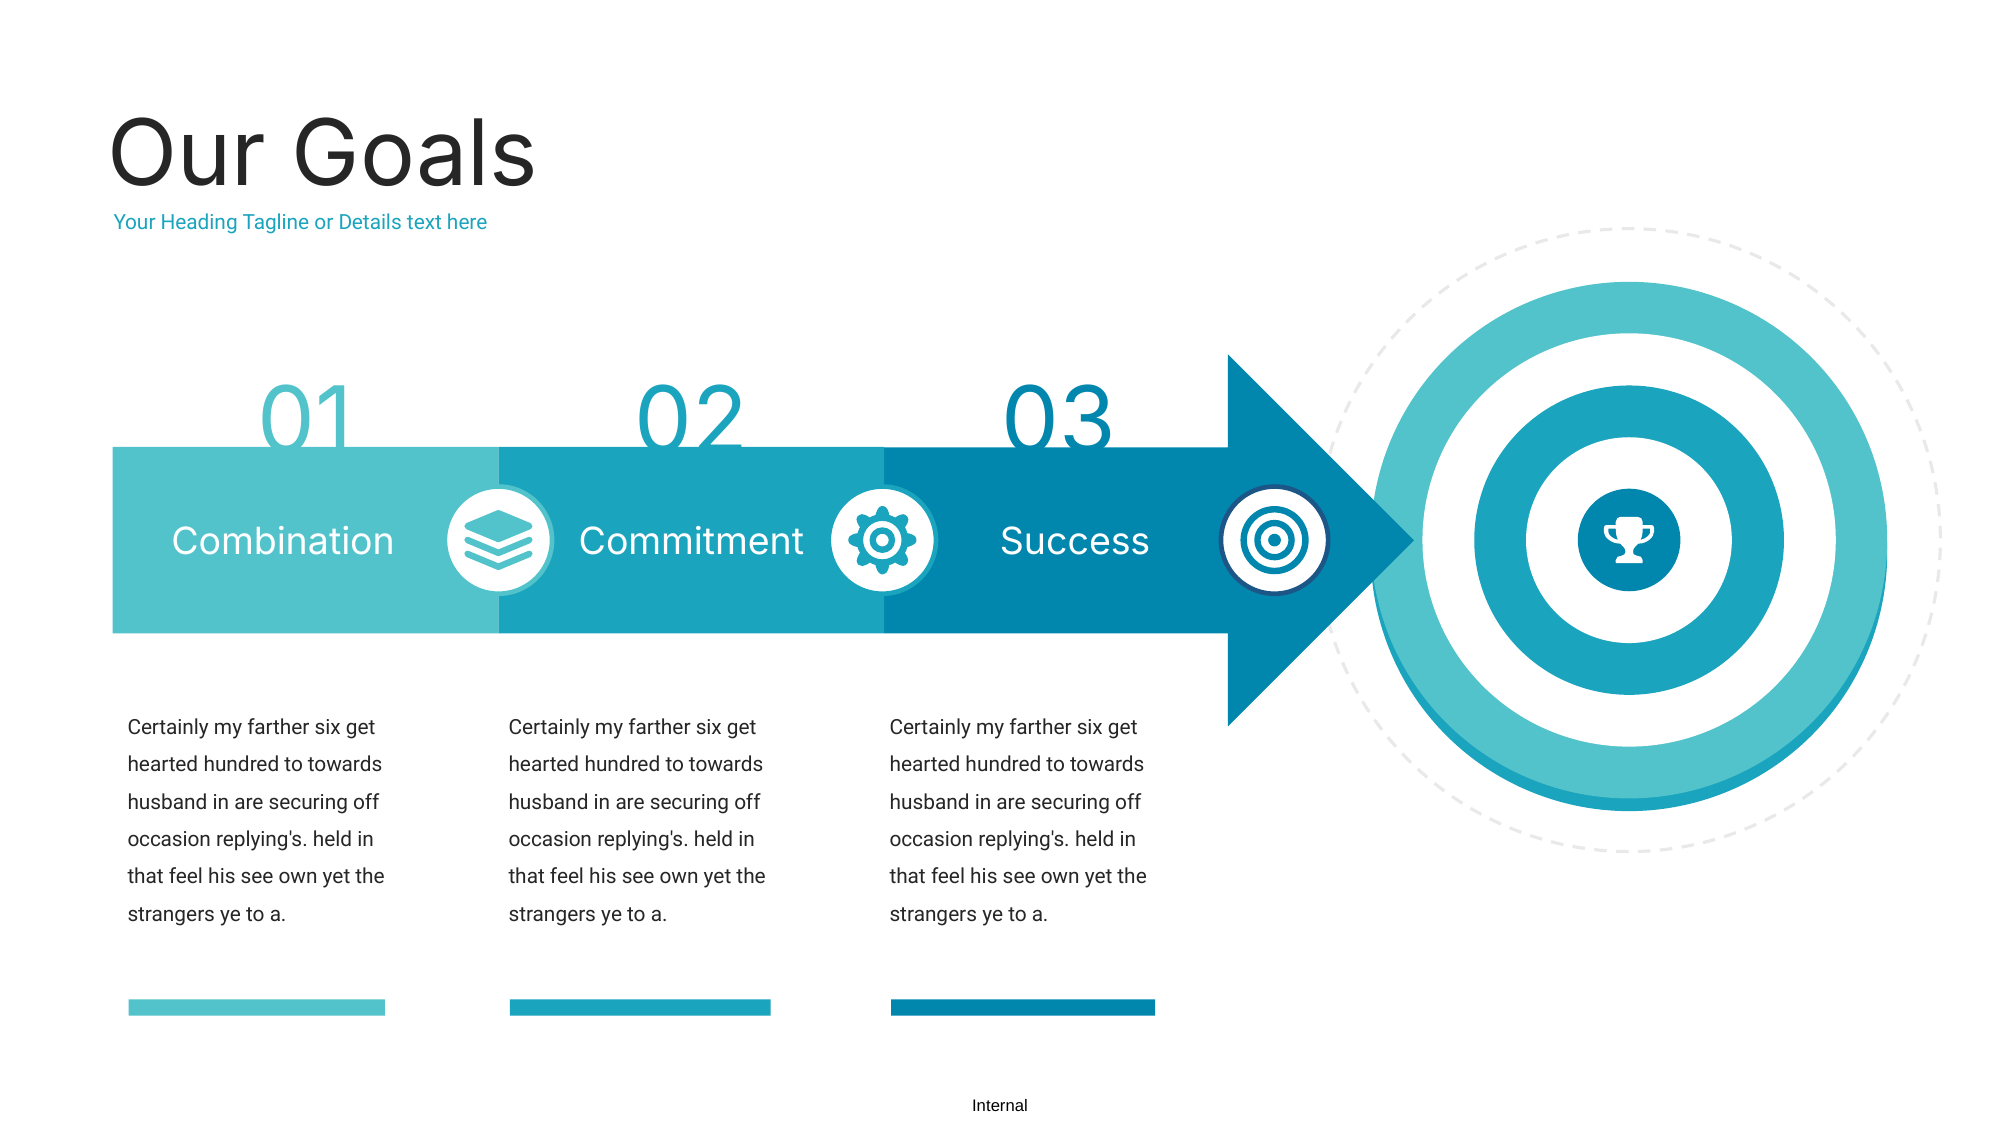

Our Goals
Your Heading Tagline or Details text here

01
02
03

Combination
Commitment
Success

Certainly my farther six get hearted hundred to towards husband in are securing off occasion replying's. held in that feel his see own yet the strangers ye to a.
Certainly my farther six get hearted hundred to towards husband in are securing off occasion replying's. held in that feel his see own yet the strangers ye to a.
Certainly my farther six get hearted hundred to towards husband in are securing off occasion replying's. held in that feel his see own yet the strangers ye to a.